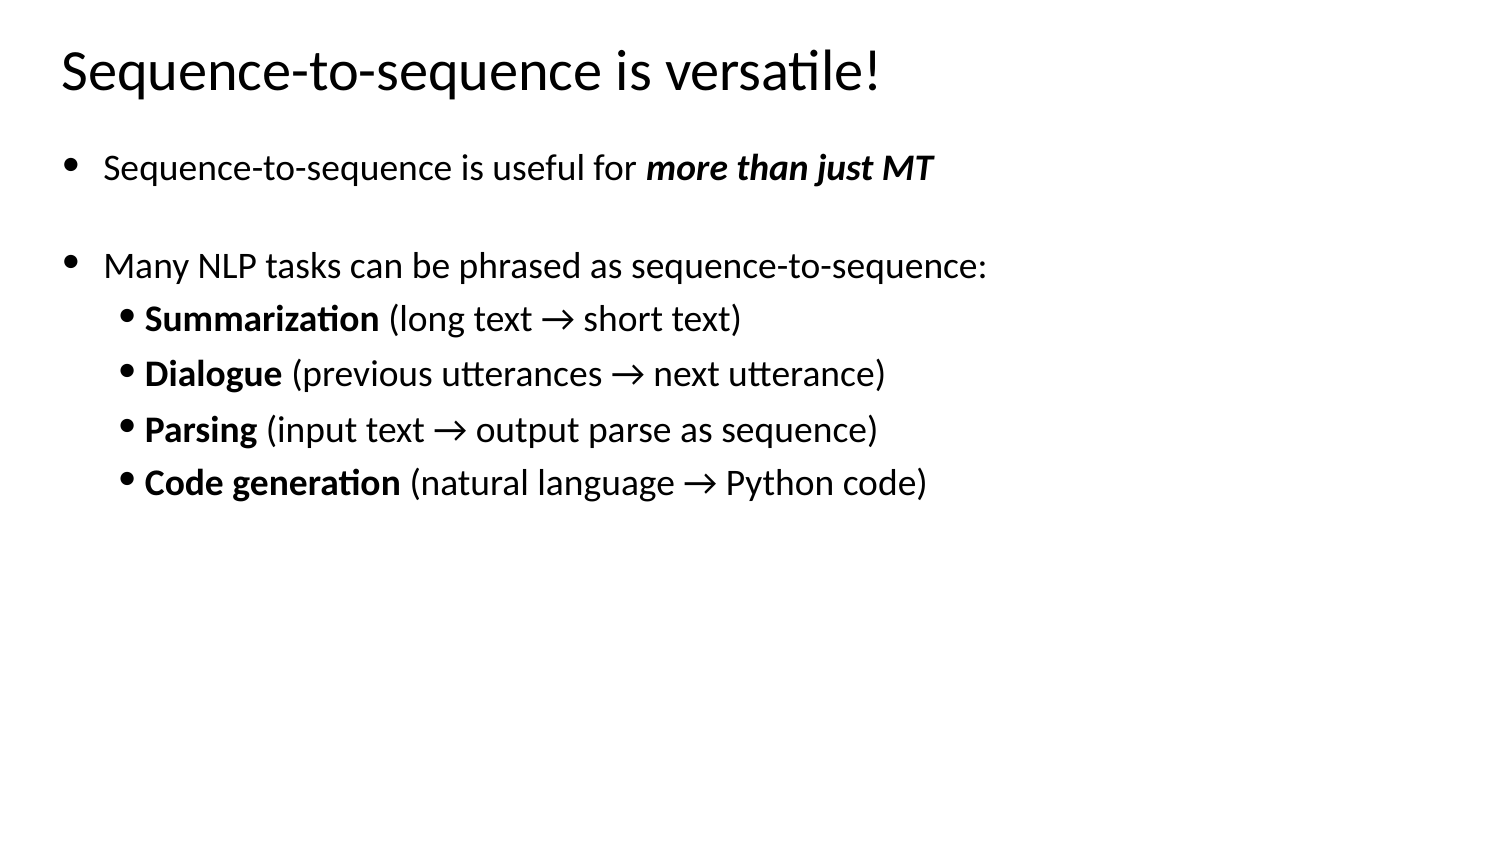

# Sequence-to-sequence is versatile!
Sequence-to-sequence is useful for more than just MT

Many NLP tasks can be phrased as sequence-to-sequence:
Summarization (long text → short text)
Dialogue (previous utterances → next utterance)
Parsing (input text → output parse as sequence)
Code generation (natural language → Python code)